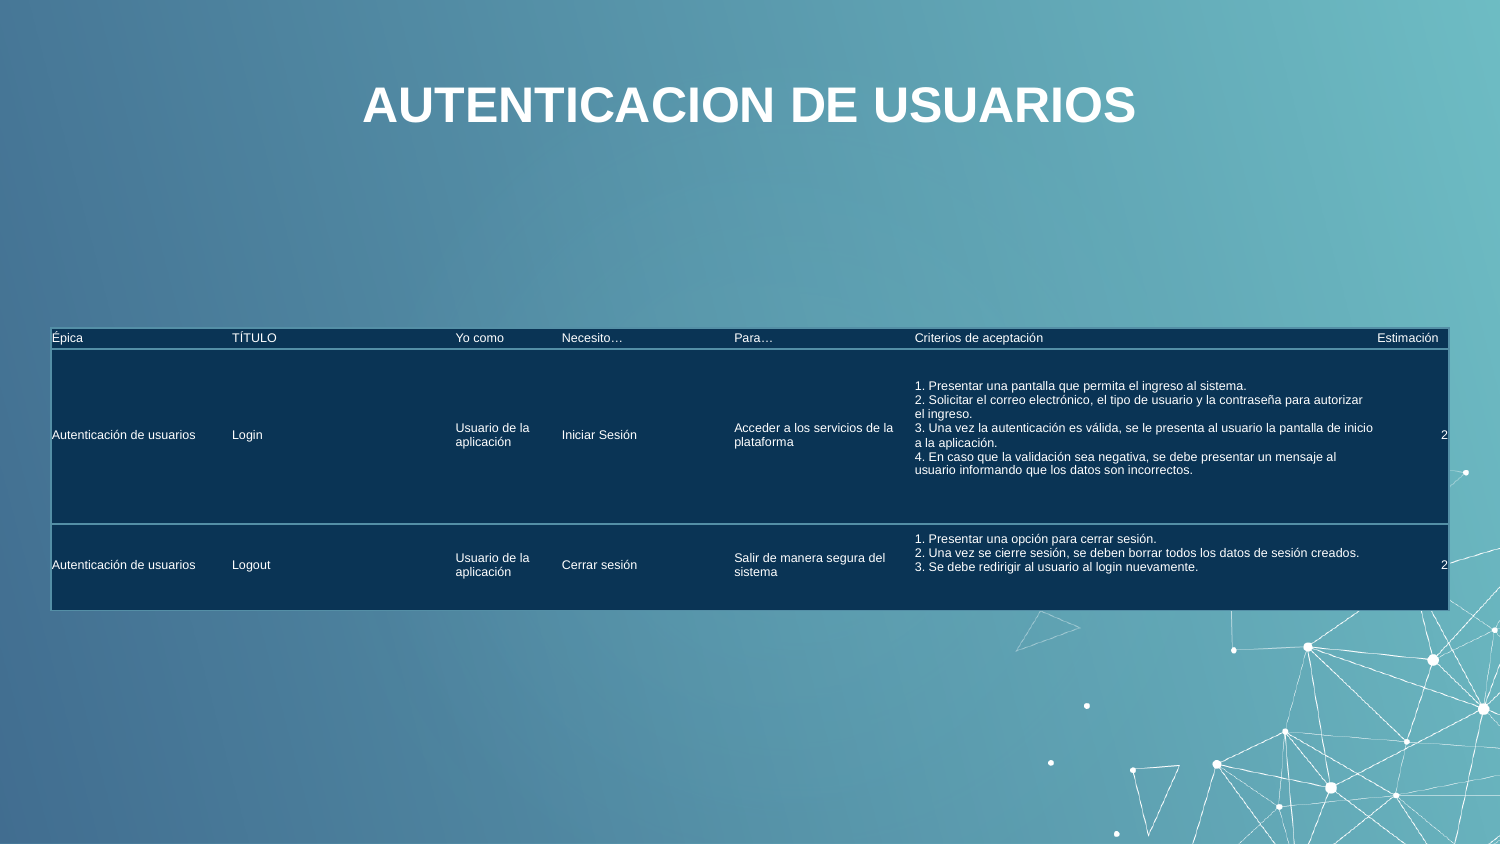

# AUTENTICACION DE USUARIOS
| Épica | TÍTULO | Yo como | Necesito… | Para… | Criterios de aceptación | Estimación |
| --- | --- | --- | --- | --- | --- | --- |
| Autenticación de usuarios | Login | Usuario de la aplicación | Iniciar Sesión | Acceder a los servicios de la plataforma | 1. Presentar una pantalla que permita el ingreso al sistema. 2. Solicitar el correo electrónico, el tipo de usuario y la contraseña para autorizar el ingreso. 3. Una vez la autenticación es válida, se le presenta al usuario la pantalla de inicio a la aplicación. 4. En caso que la validación sea negativa, se debe presentar un mensaje al usuario informando que los datos son incorrectos. | 2 |
| Autenticación de usuarios | Logout | Usuario de la aplicación | Cerrar sesión | Salir de manera segura del sistema | 1. Presentar una opción para cerrar sesión. 2. Una vez se cierre sesión, se deben borrar todos los datos de sesión creados. 3. Se debe redirigir al usuario al login nuevamente. | 2 |